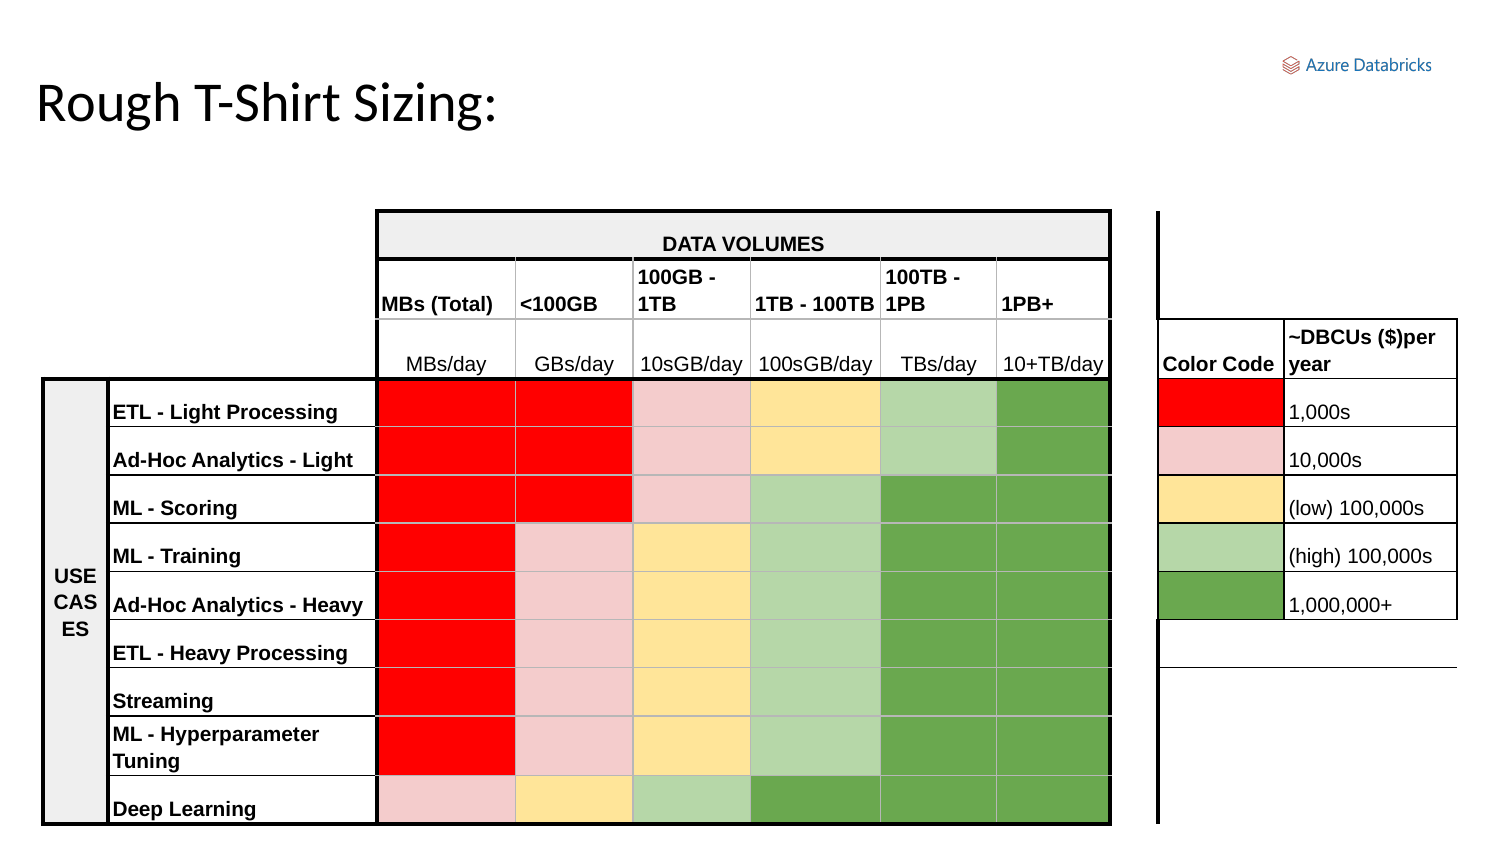

# Rough T-Shirt Sizing:
|  |  | DATA VOLUMES |  |  |  |  |  |  |  |  |
| --- | --- | --- | --- | --- | --- | --- | --- | --- | --- | --- |
|  |  | MBs (Total) | <100GB | 100GB - 1TB | 1TB - 100TB | 100TB - 1PB | 1PB+ |  |  |  |
|  |  | MBs/day | GBs/day | 10sGB/day | 100sGB/day | TBs/day | 10+TB/day |  | Color Code | ~DBCUs ($)per year |
| USE CASES | ETL - Light Processing |  |  |  |  |  |  |  |  | 1,000s |
|  | Ad-Hoc Analytics - Light |  |  |  |  |  |  |  |  | 10,000s |
|  | ML - Scoring |  |  |  |  |  |  |  |  | (low) 100,000s |
|  | ML - Training |  |  |  |  |  |  |  |  | (high) 100,000s |
|  | Ad-Hoc Analytics - Heavy |  |  |  |  |  |  |  |  | 1,000,000+ |
|  | ETL - Heavy Processing |  |  |  |  |  |  |  |  |  |
|  | Streaming |  |  |  |  |  |  |  |  |  |
|  | ML - Hyperparameter Tuning |  |  |  |  |  |  |  |  |  |
|  | Deep Learning |  |  |  |  |  |  |  |  |  |